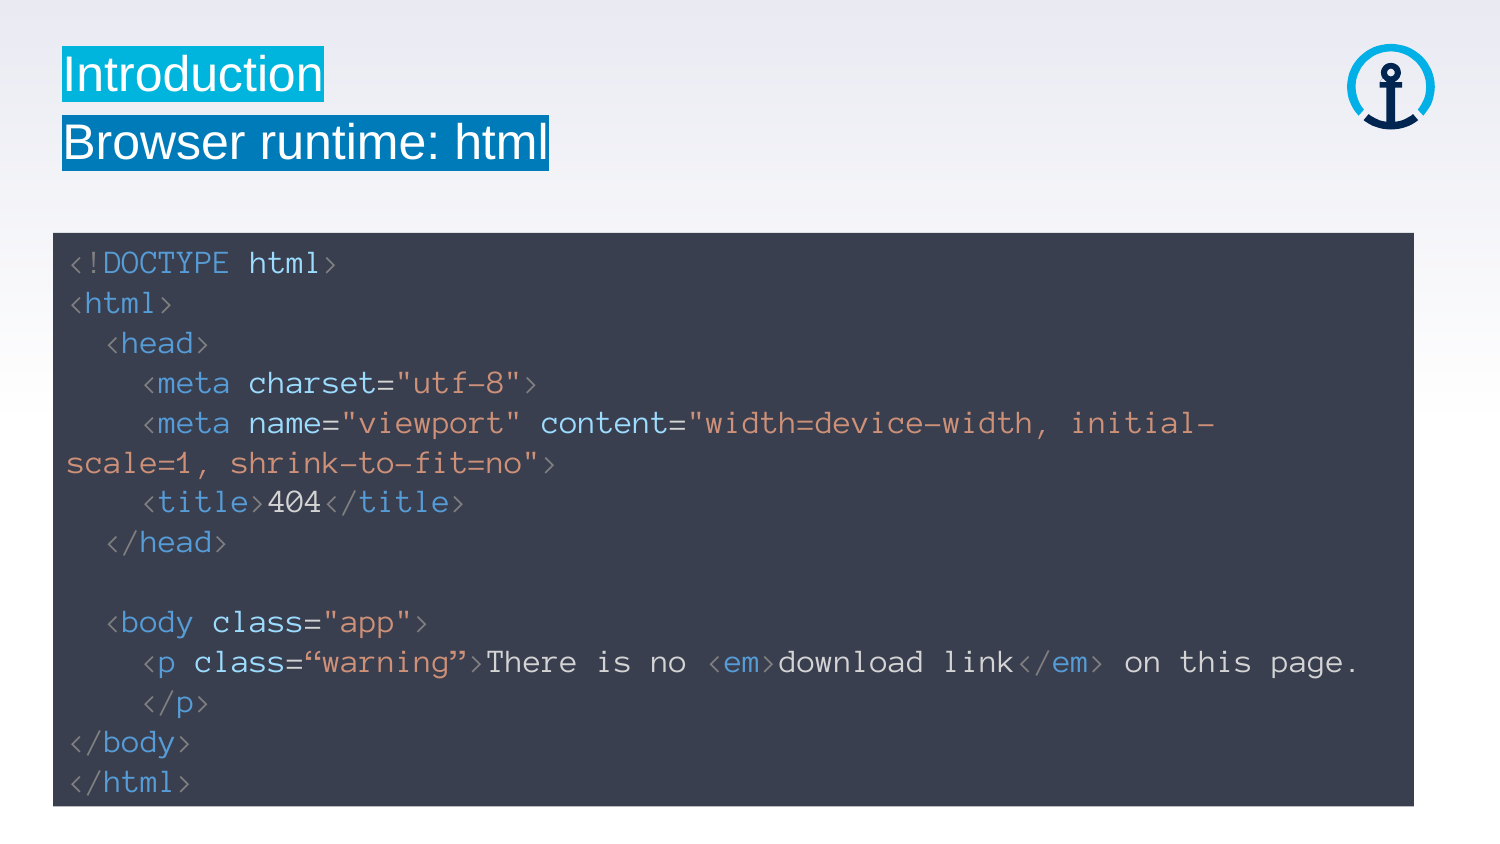

Introduction
Browser runtime: html
<!DOCTYPE html>
<html>
  <head>
    <meta charset="utf-8">
    <meta name="viewport" content="width=device-width, initial-scale=1, shrink-to-fit=no">
    <title>404</title>
  </head>
  <body class="app">
    <p class=“warning”>There is no <em>download link</em> on this page.
    </p>
</body>
</html>